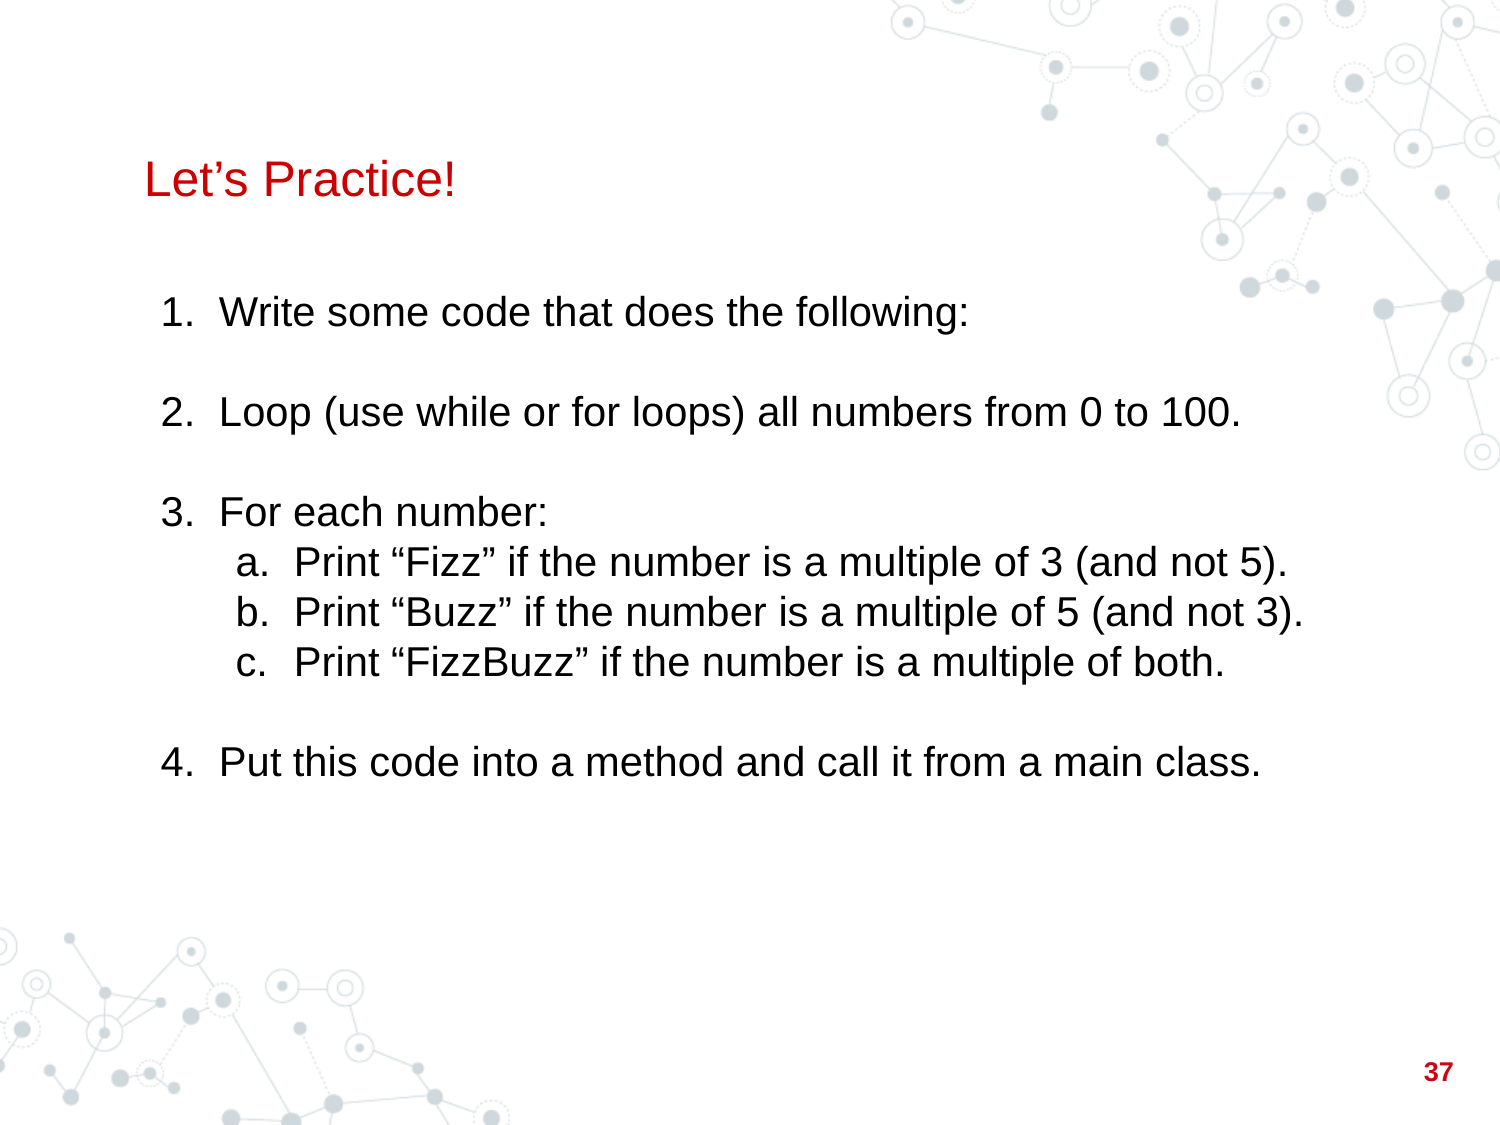

# Let’s Practice!
Write some code that does the following:
Loop (use while or for loops) all numbers from 0 to 100.
For each number:
Print “Fizz” if the number is a multiple of 3 (and not 5).
Print “Buzz” if the number is a multiple of 5 (and not 3).
Print “FizzBuzz” if the number is a multiple of both.
Put this code into a method and call it from a main class.
37